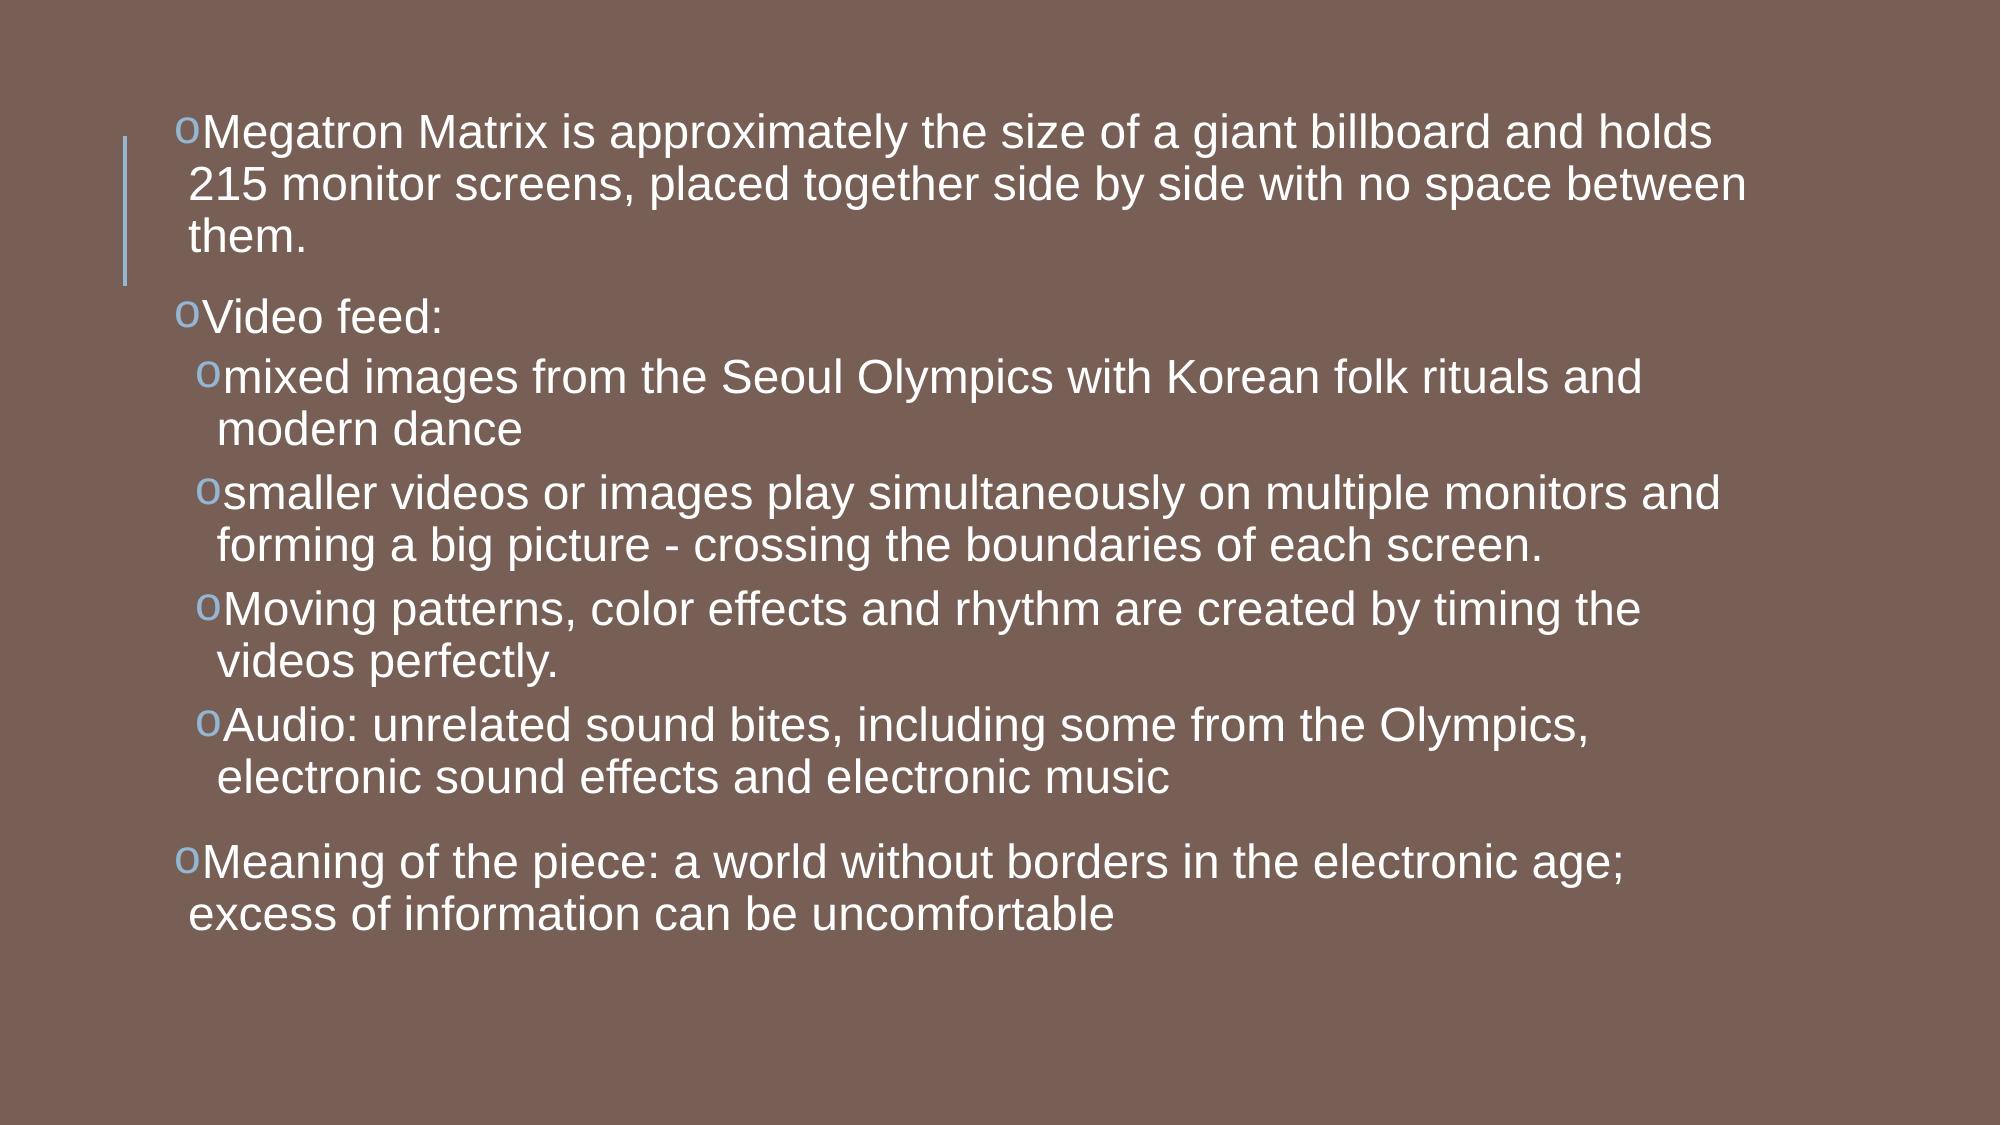

Megatron Matrix is approximately the size of a giant billboard and holds 215 monitor screens, placed together side by side with no space between them.
Video feed:
mixed images from the Seoul Olympics with Korean folk rituals and modern dance
smaller videos or images play simultaneously on multiple monitors and forming a big picture - crossing the boundaries of each screen.
Moving patterns, color effects and rhythm are created by timing the videos perfectly.
Audio: unrelated sound bites, including some from the Olympics, electronic sound effects and electronic music
Meaning of the piece: a world without borders in the electronic age; excess of information can be uncomfortable